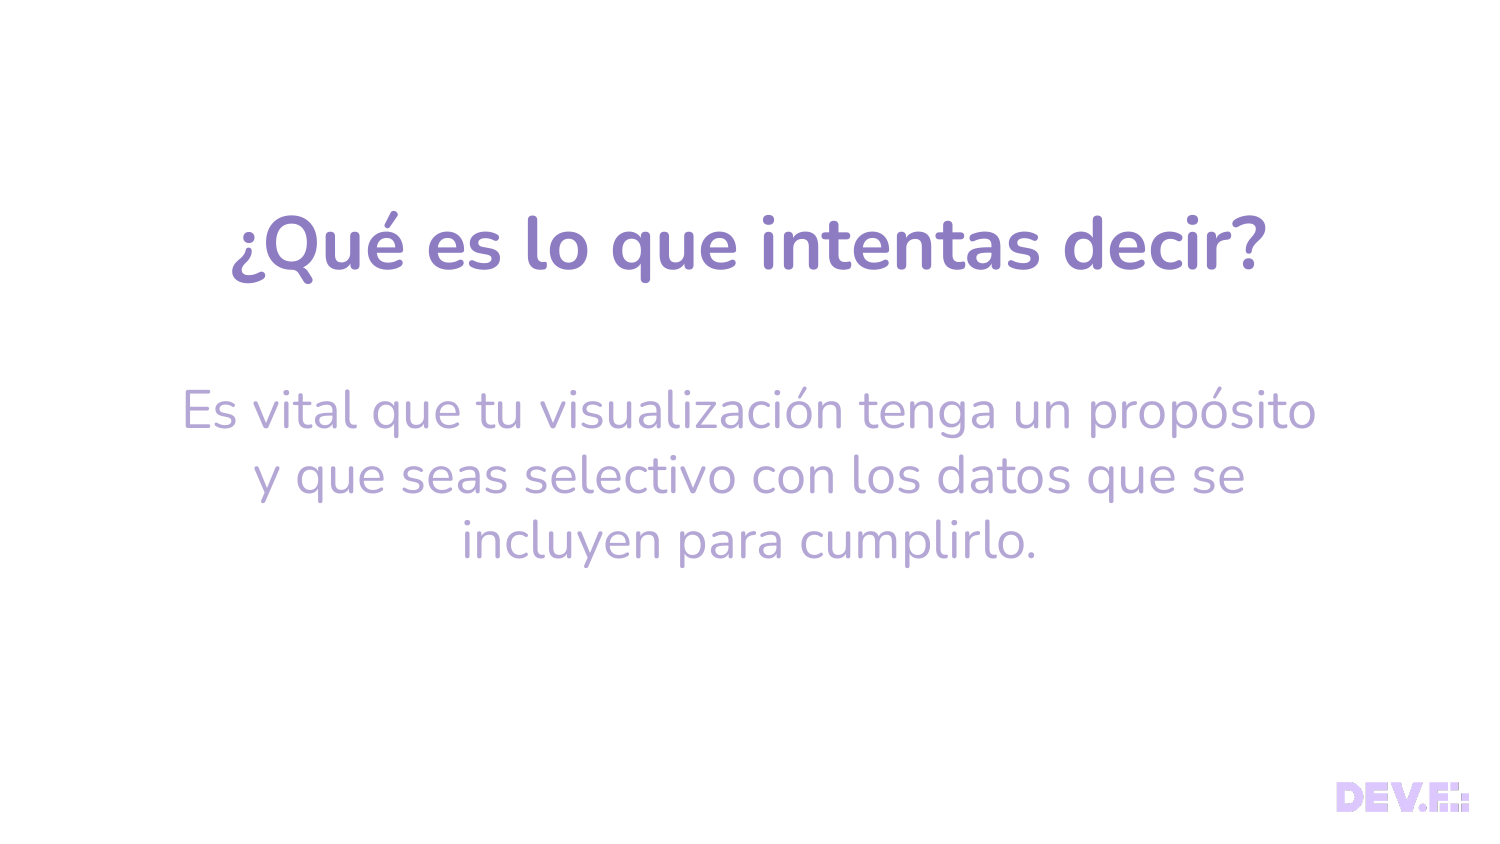

¿Qué es lo que intentas decir?

Es vital que tu visualización tenga un propósito y que seas selectivo con los datos que se incluyen para cumplirlo.